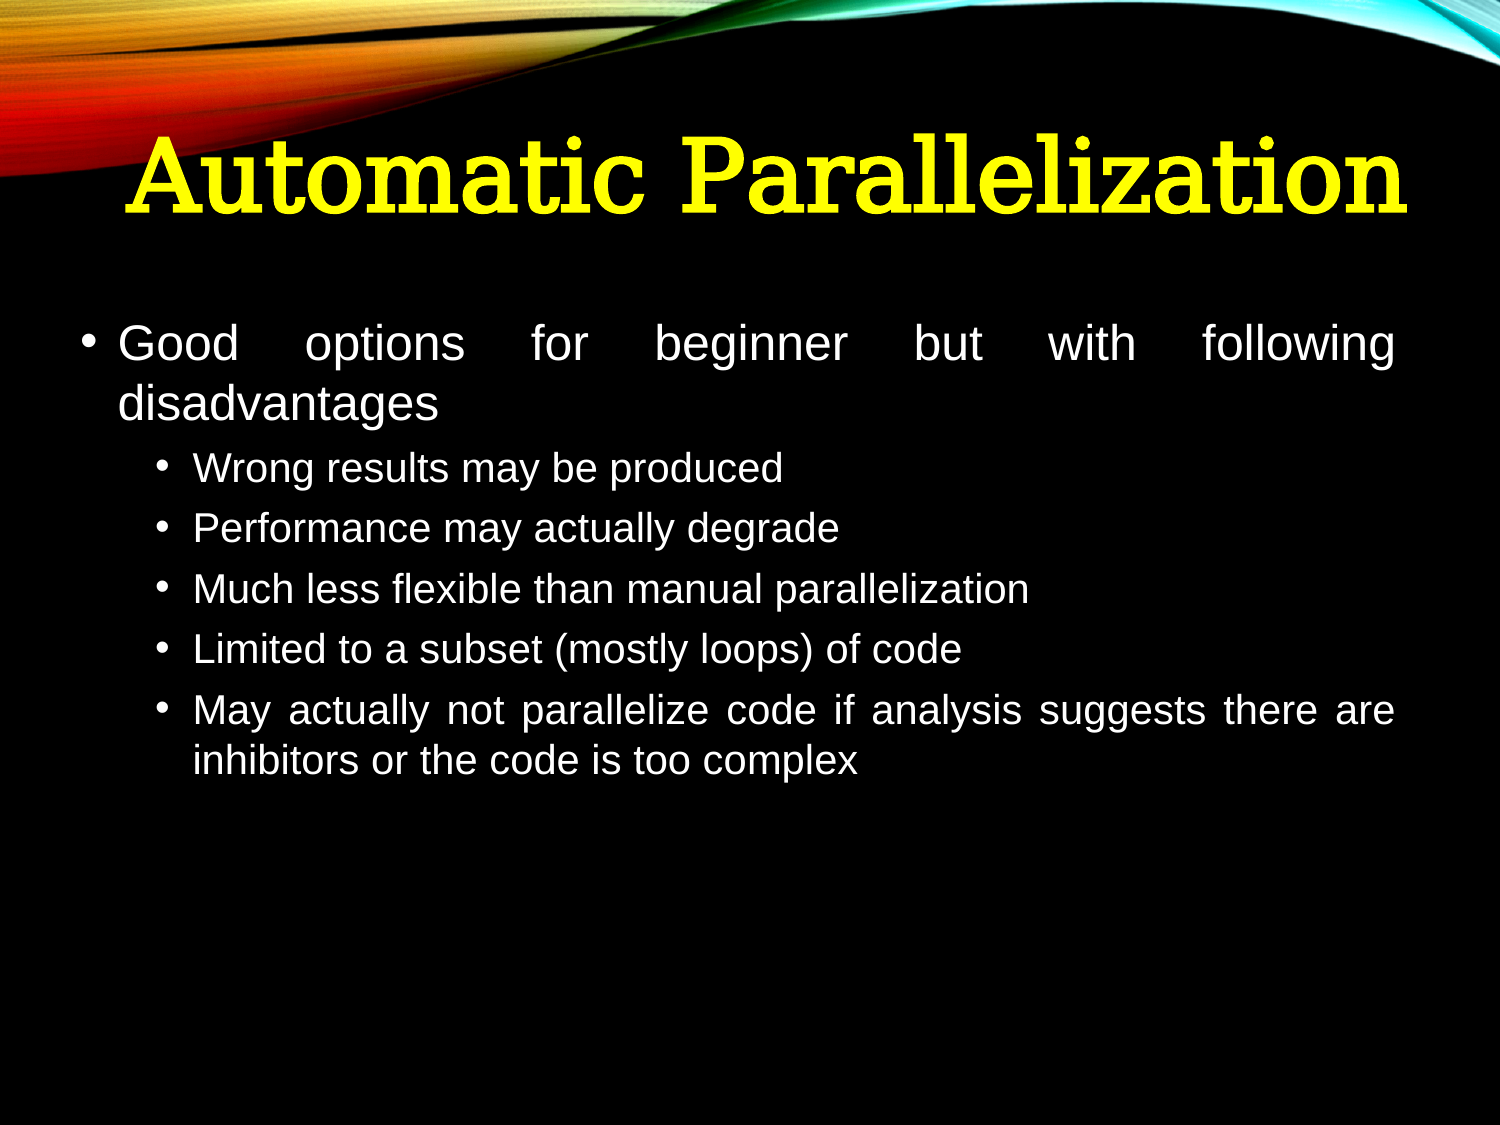

# Automatic Parallelization
Good options for beginner but with following disadvantages
Wrong results may be produced
Performance may actually degrade
Much less flexible than manual parallelization
Limited to a subset (mostly loops) of code
May actually not parallelize code if analysis suggests there are inhibitors or the code is too complex